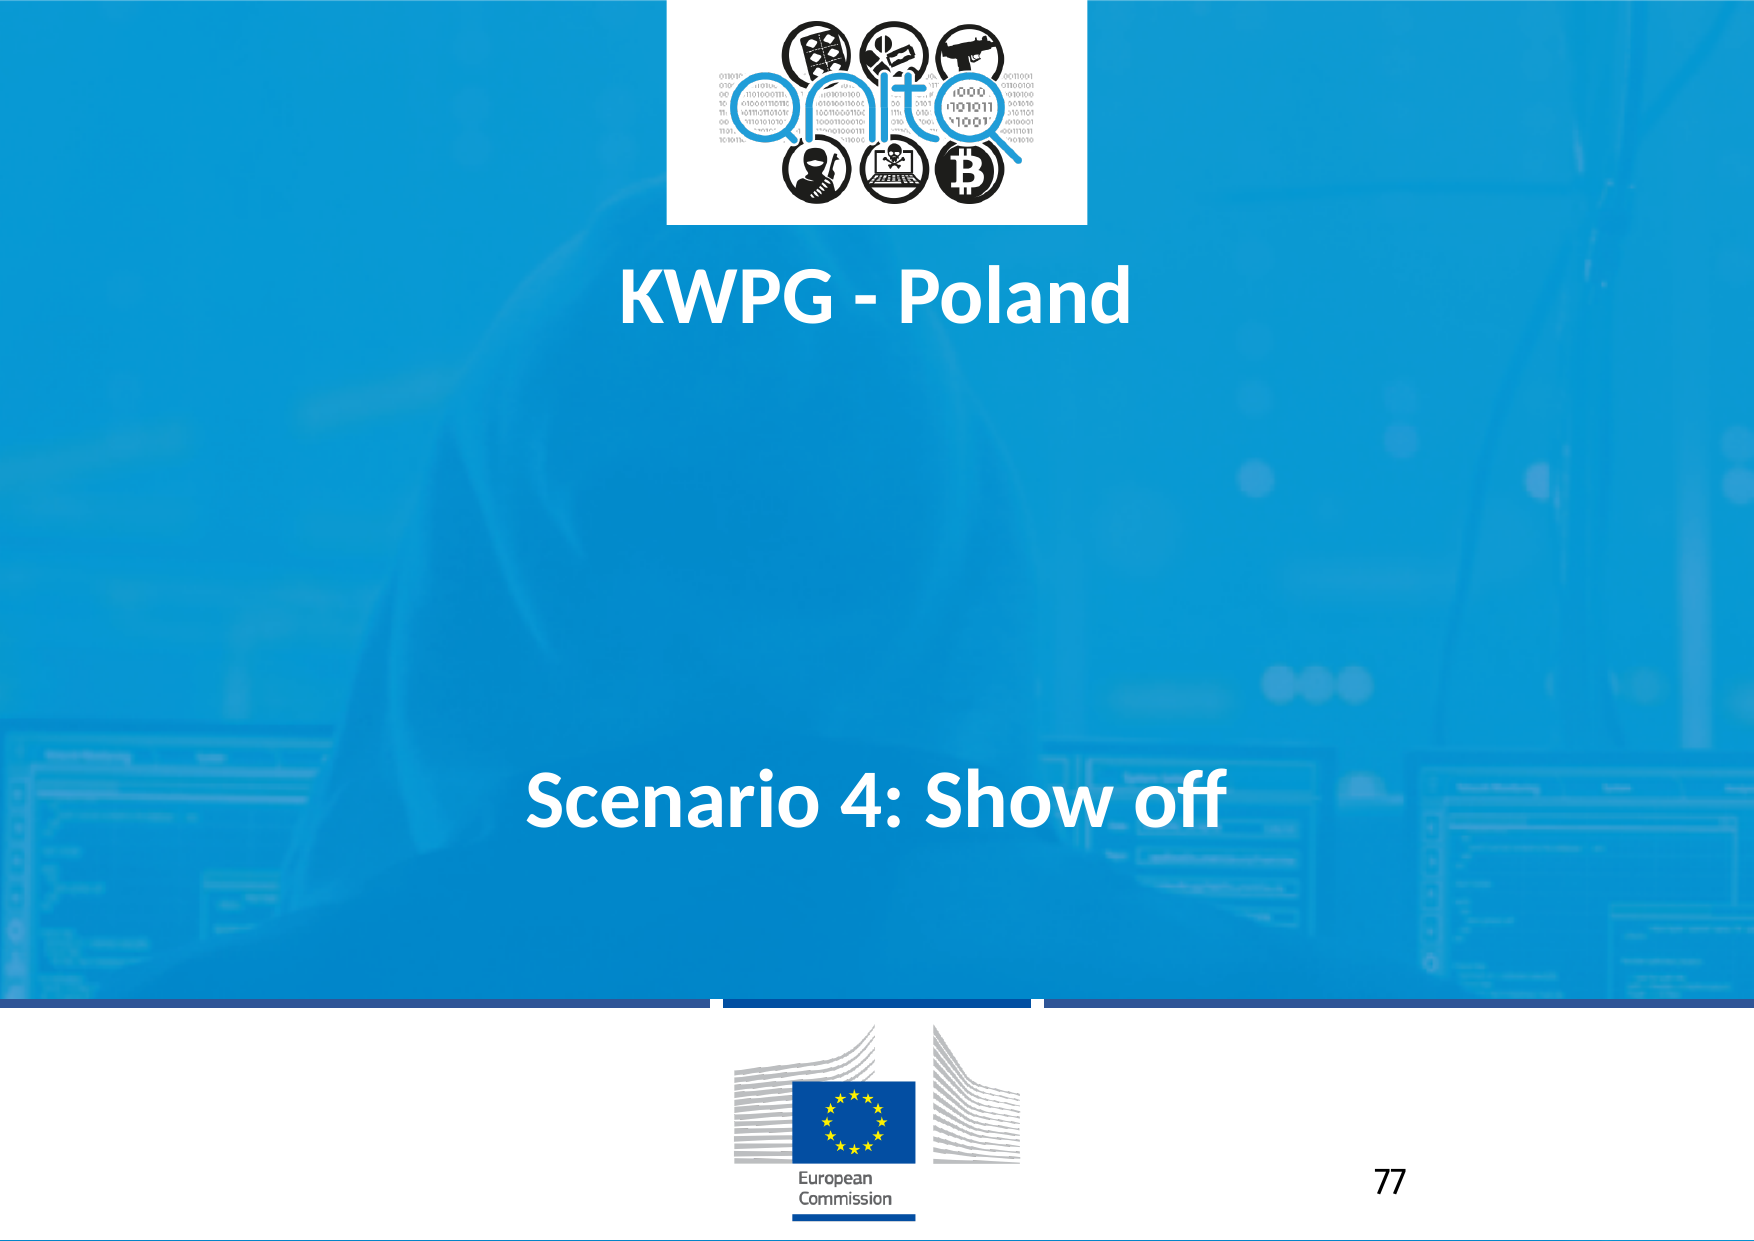

KWPG - Poland
# Scenario 4: Show off
77